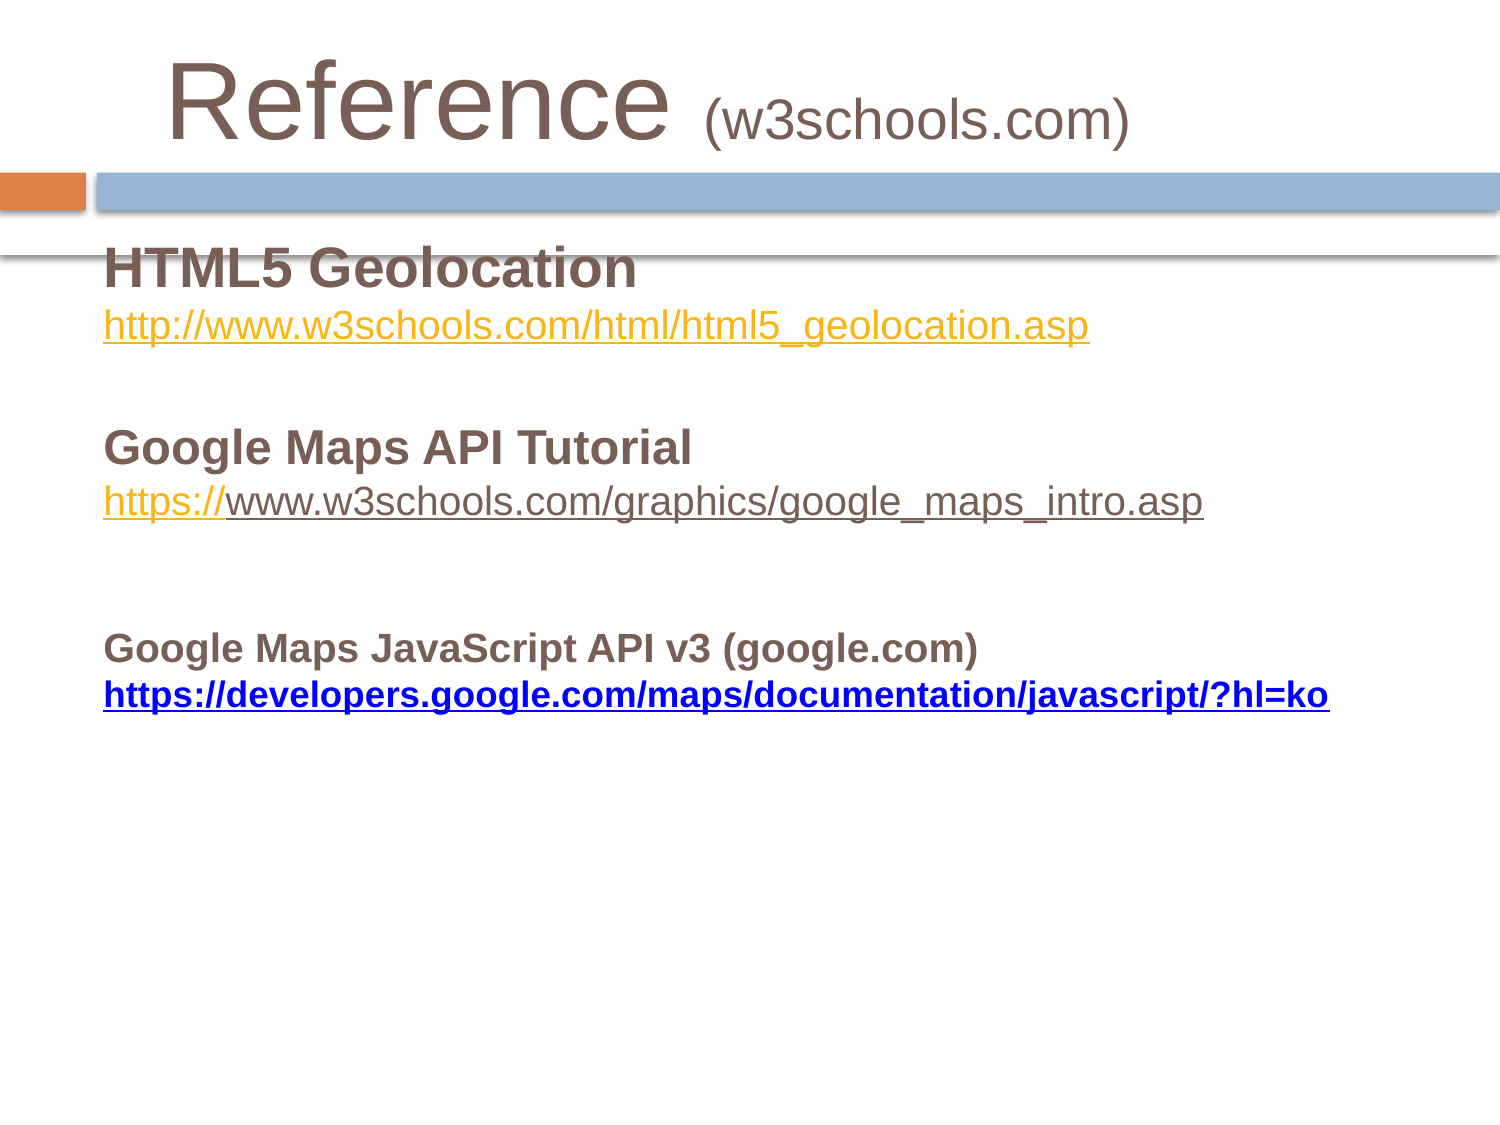

# Reference (w3schools.com) HTML5 Geolocation http://www.w3schools.com/html/html5_geolocation.asp Google Maps API Tutorial https://www.w3schools.com/graphics/google_maps_intro.asp Google Maps JavaScript API v3 (google.com) https://developers.google.com/maps/documentation/javascript/?hl=ko